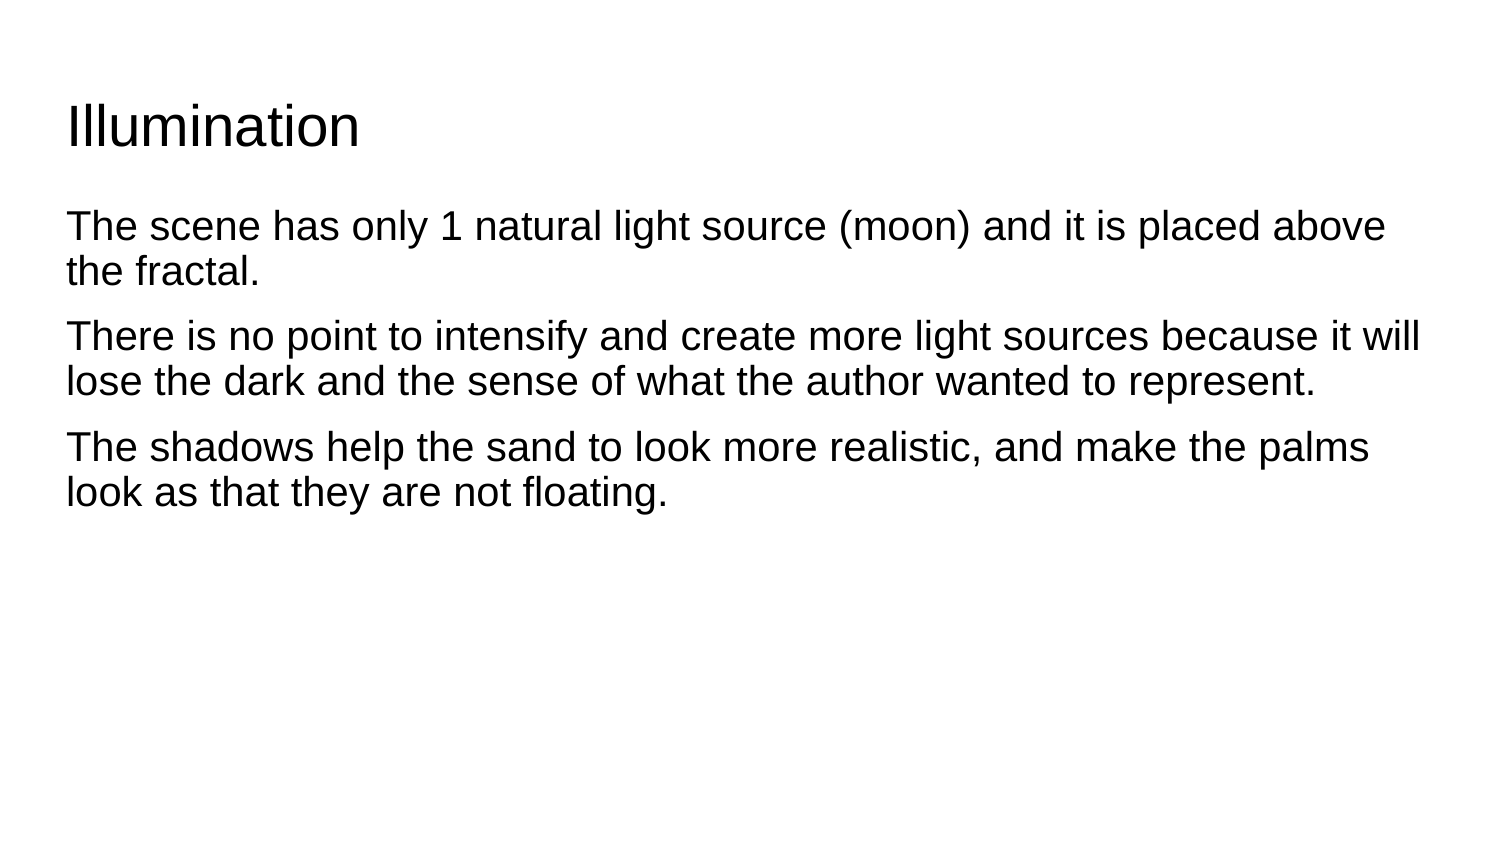

# Illumination
The scene has only 1 natural light source (moon) and it is placed above the fractal.
There is no point to intensify and create more light sources because it will lose the dark and the sense of what the author wanted to represent.
The shadows help the sand to look more realistic, and make the palms look as that they are not floating.